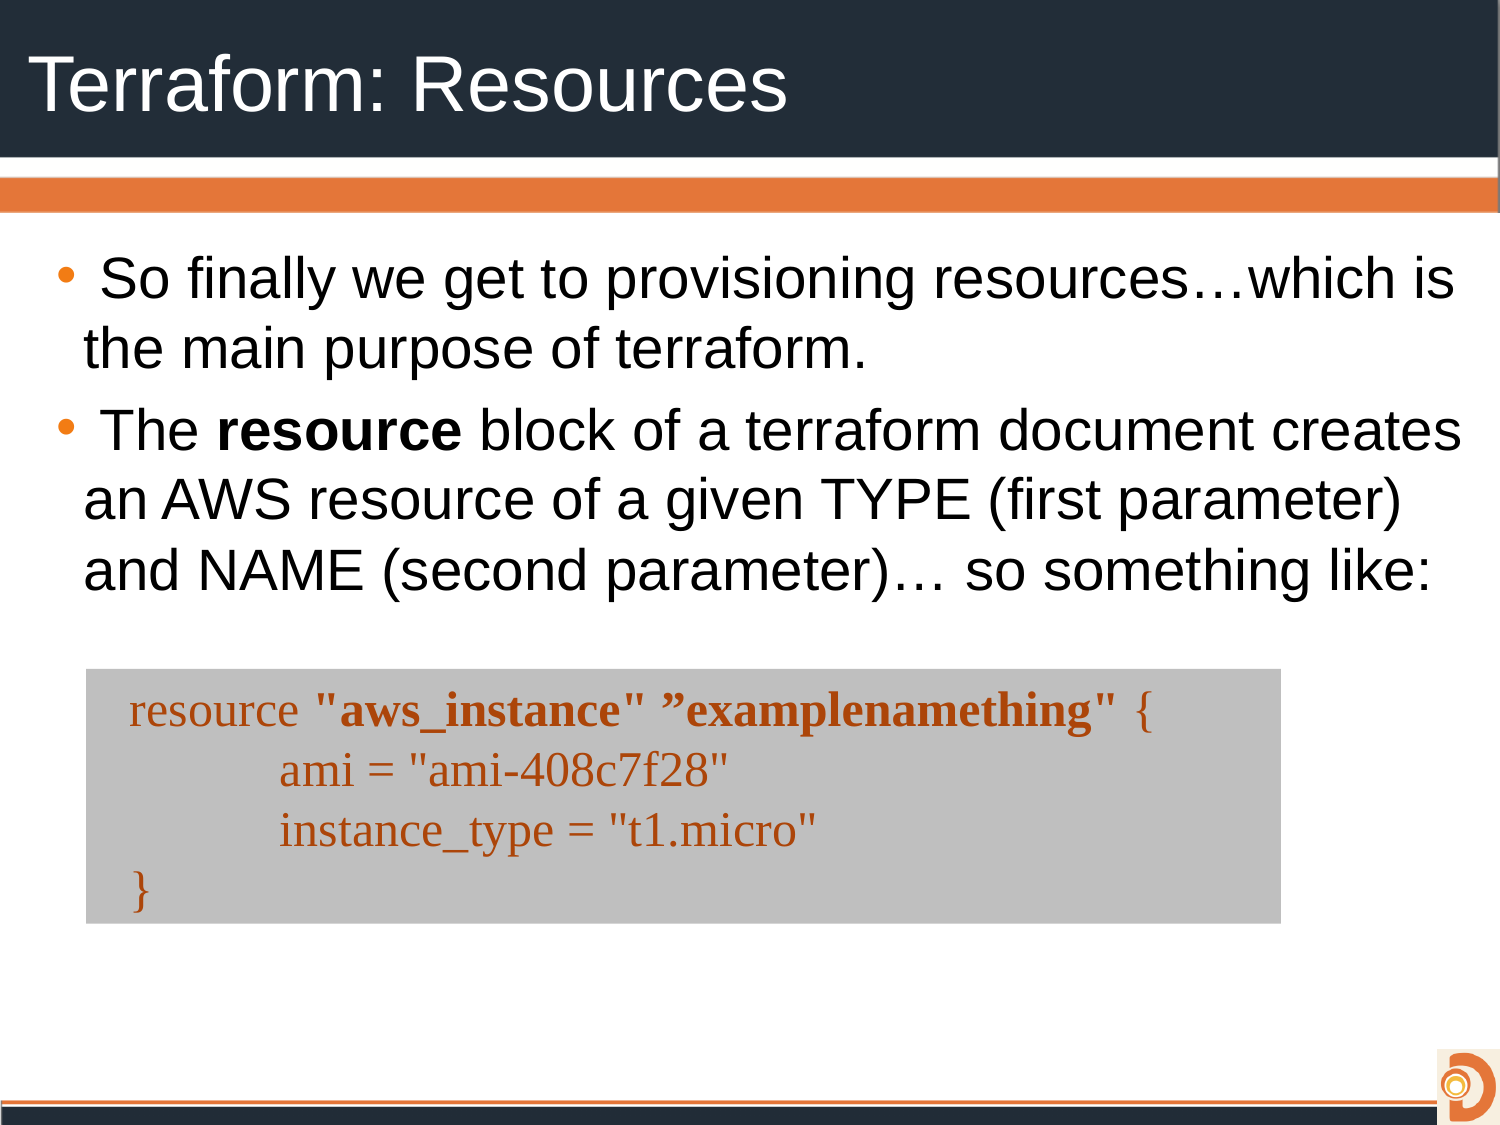

# Terraform: Resources
 So finally we get to provisioning resources…which is the main purpose of terraform.
 The resource block of a terraform document creates an AWS resource of a given TYPE (first parameter) and NAME (second parameter)… so something like:

resource "aws_instance" ”examplenamething" {
	ami = "ami-408c7f28"
	instance_type = "t1.micro"
}